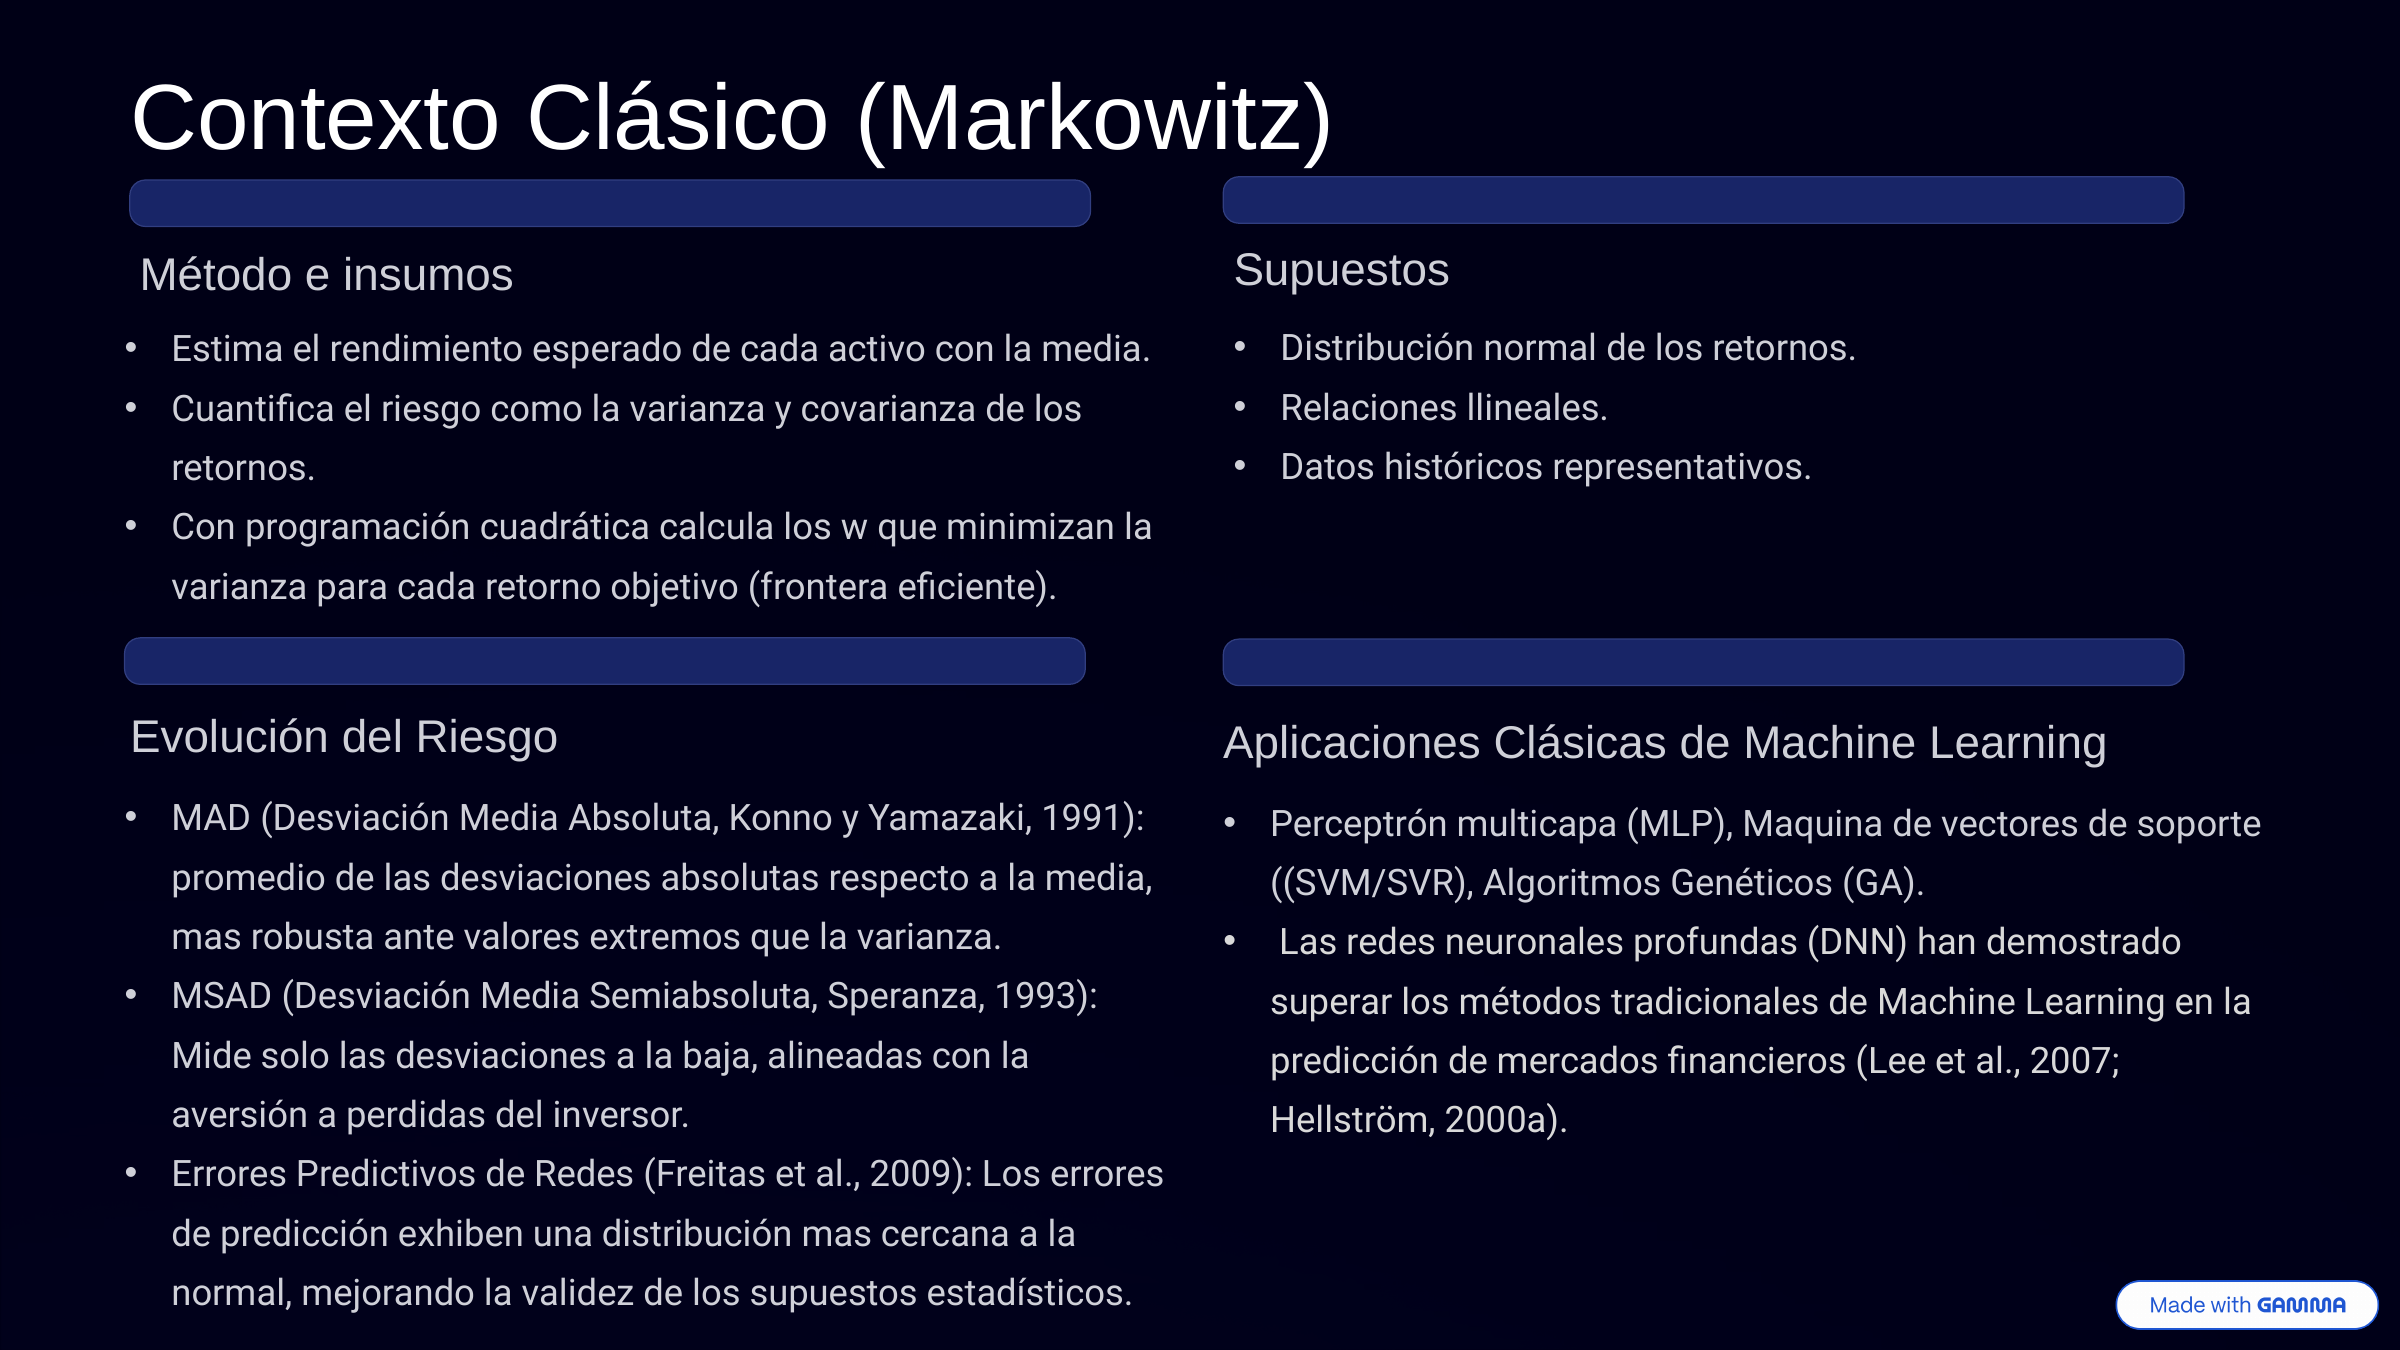

Contexto Clásico (Markowitz)

Supuestos
Método e insumos
Distribución normal de los retornos.
Relaciones llineales.
Datos históricos representativos.
Estima el rendimiento esperado de cada activo con la media.
Cuantifica el riesgo como la varianza y covarianza de los retornos.
Con programación cuadrática calcula los w que minimizan la varianza para cada retorno objetivo (frontera eficiente).

Evolución del Riesgo
Aplicaciones Clásicas de Machine Learning
MAD (Desviación Media Absoluta, Konno y Yamazaki, 1991): promedio de las desviaciones absolutas respecto a la media, mas robusta ante valores extremos que la varianza.
MSAD (Desviación Media Semiabsoluta, Speranza, 1993): Mide solo las desviaciones a la baja, alineadas con la aversión a perdidas del inversor.
Errores Predictivos de Redes (Freitas et al., 2009): Los errores de predicción exhiben una distribución mas cercana a la normal, mejorando la validez de los supuestos estadísticos.
Perceptrón multicapa (MLP), Maquina de vectores de soporte ((SVM/SVR), Algoritmos Genéticos (GA).
 Las redes neuronales profundas (DNN) han demostrado superar los métodos tradicionales de Machine Learning en la predicción de mercados financieros (Lee et al., 2007; Hellström, 2000a).